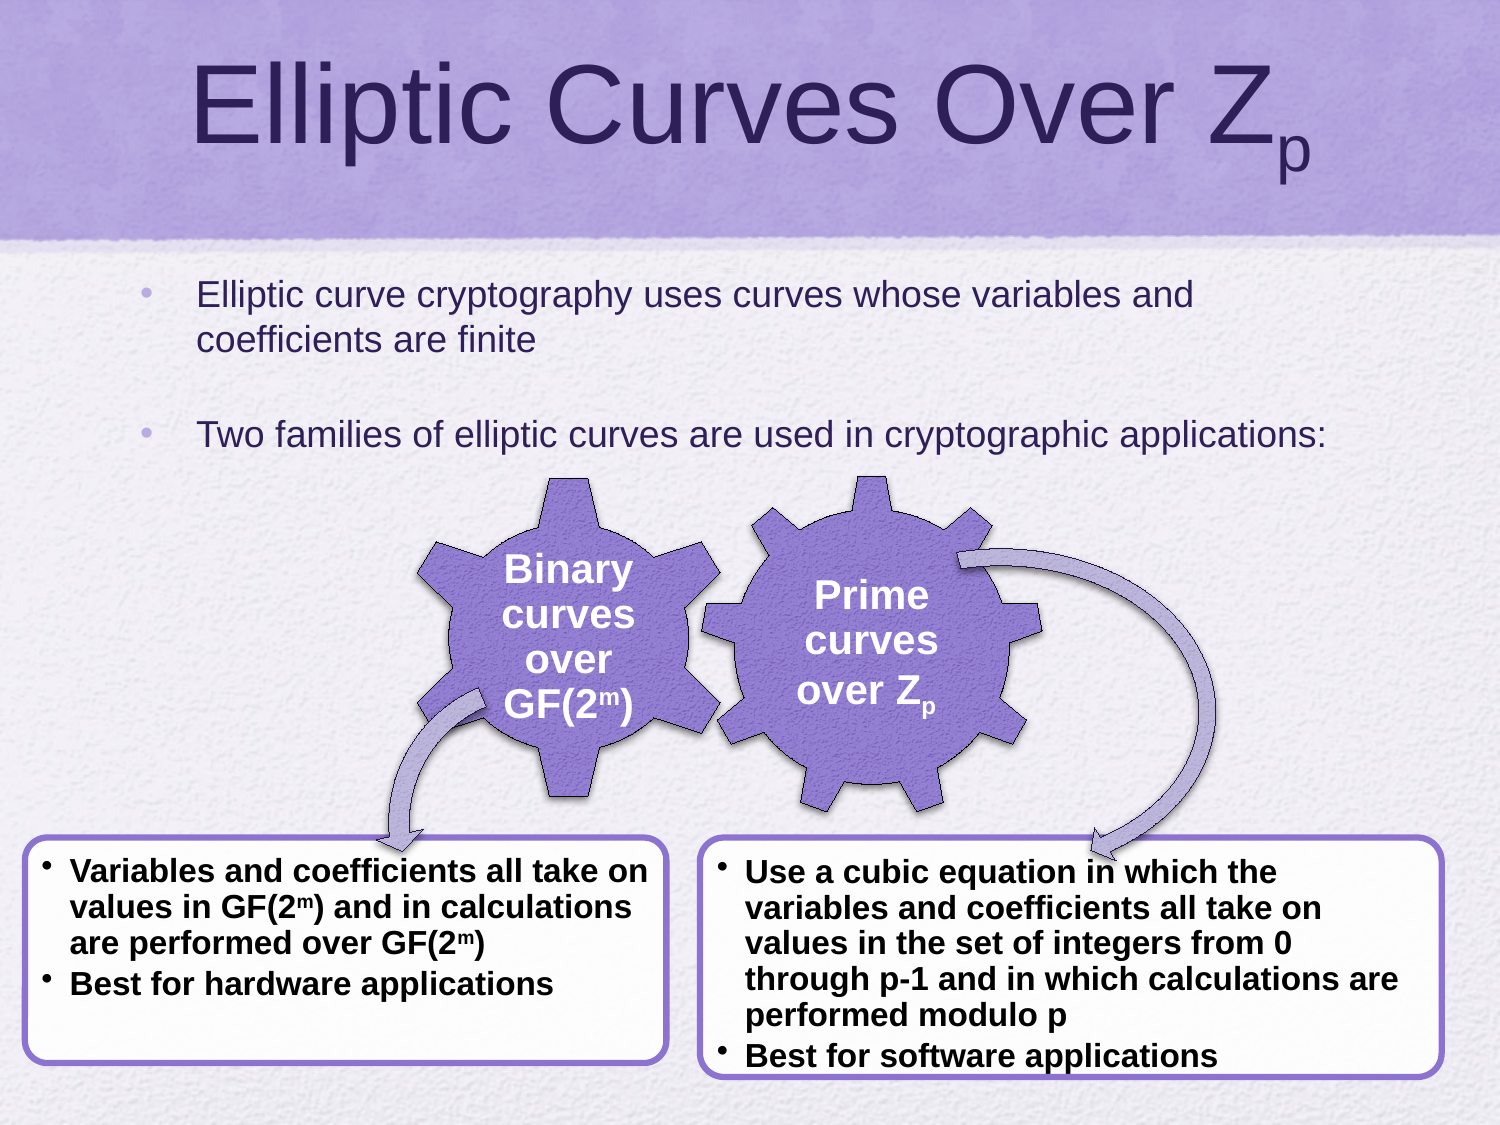

# Elliptic Curves Over Zp
Elliptic curve cryptography uses curves whose variables and coefficients are finite
Two families of elliptic curves are used in cryptographic applications:
Prime curves over Zp
Use a cubic equation in which the variables and coefficients all take on values in the set of integers from 0 through p-1 and in which calculations are performed modulo p
Best for software applications
Binary curves over GF(2m)
Variables and coefficients all take on values in GF(2m) and in calculations are performed over GF(2m)
Best for hardware applications